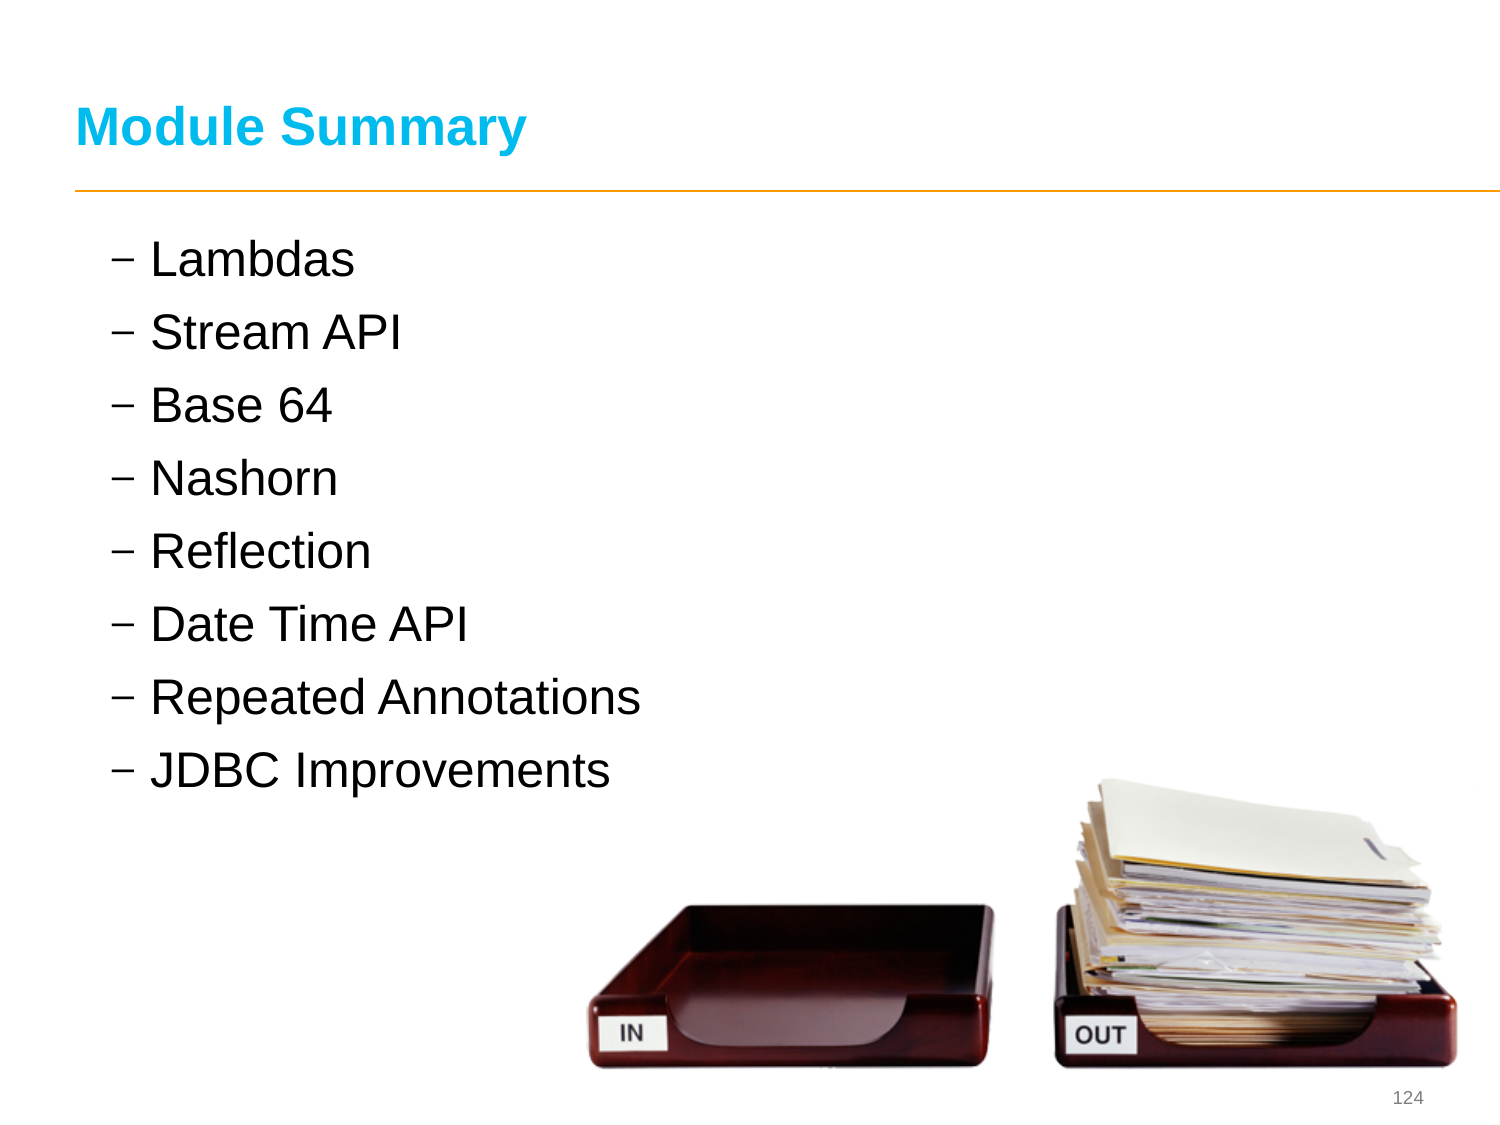

# Module Summary
Lambdas
Stream API
Base 64
Nashorn
Reflection
Date Time API
Repeated Annotations
JDBC Improvements